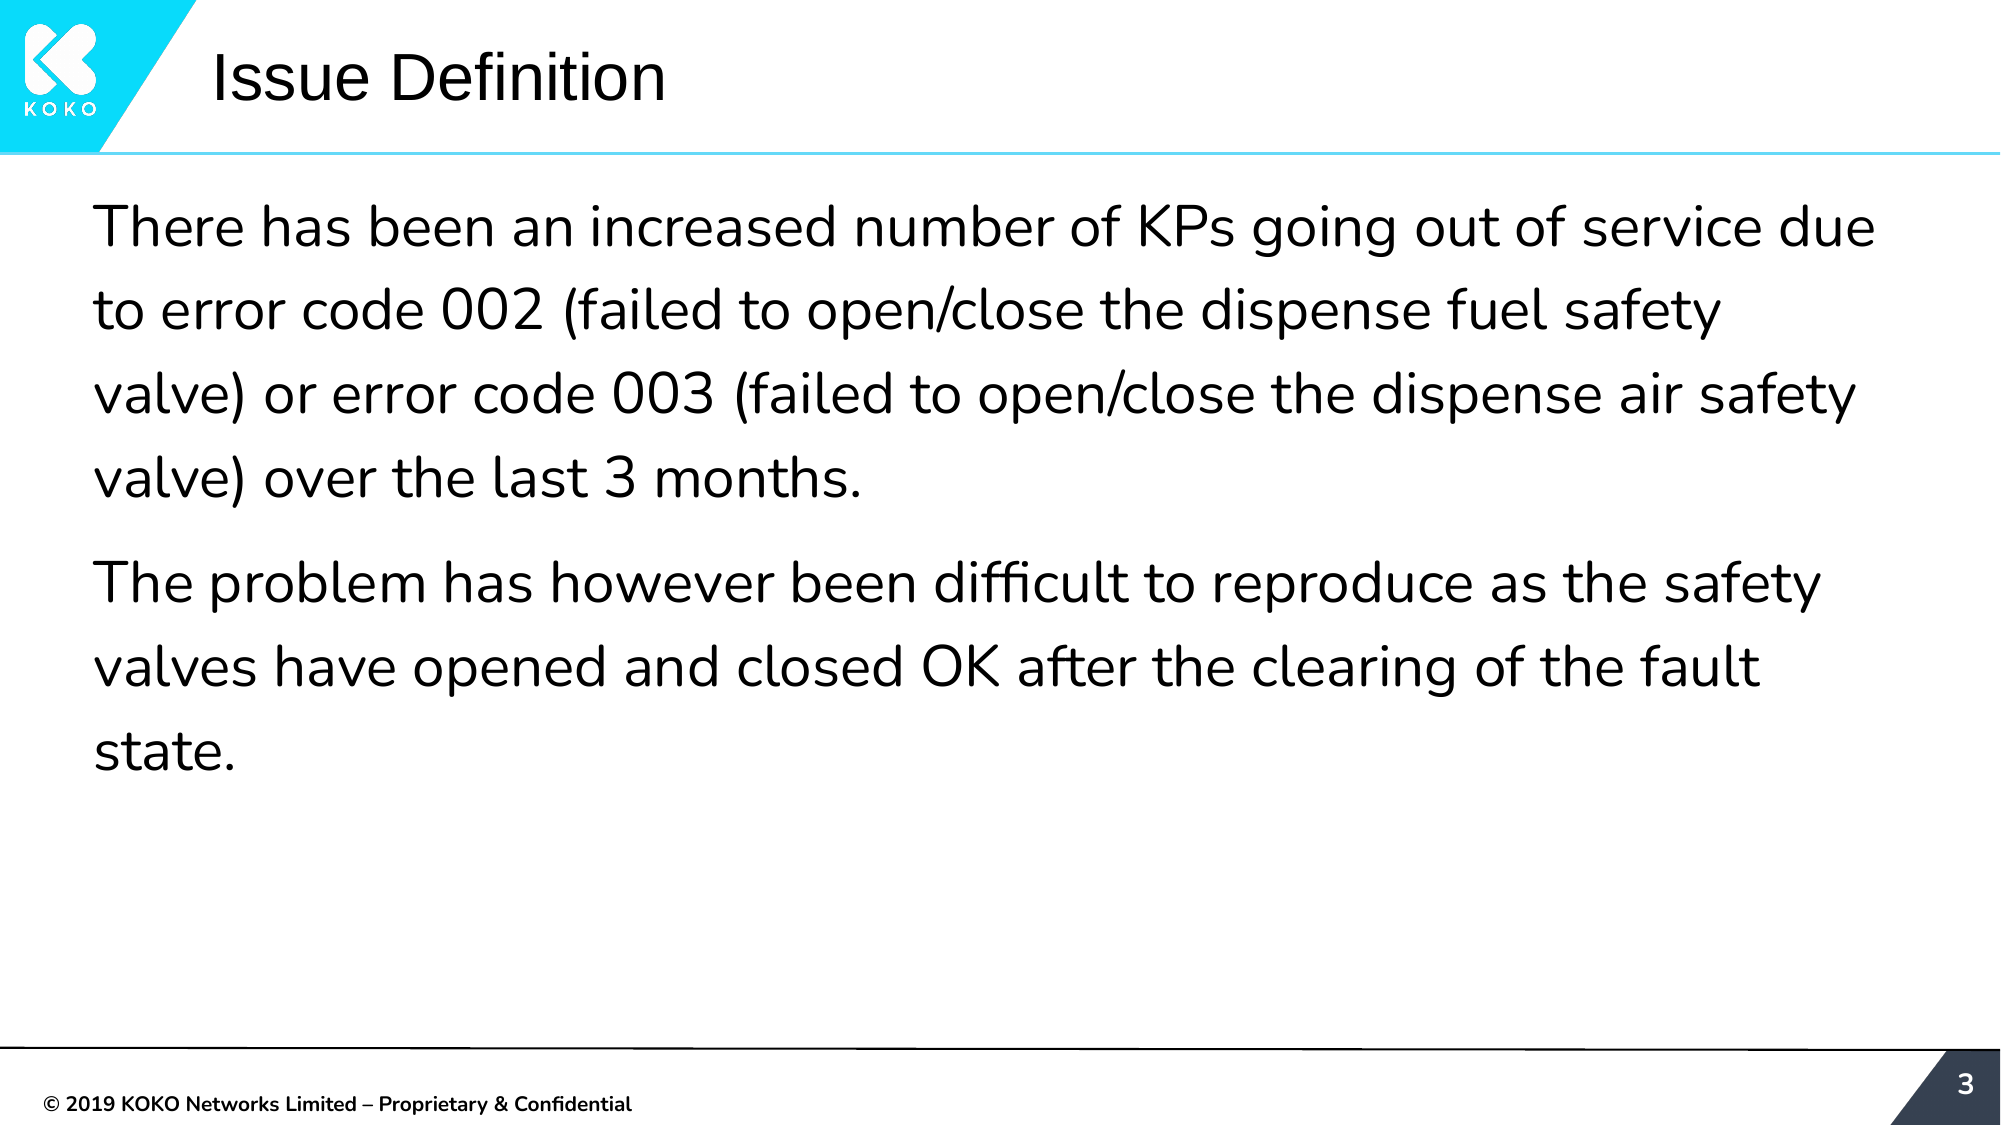

# Issue Definition
There has been an increased number of KPs going out of service due to error code 002 (failed to open/close the dispense fuel safety valve) or error code 003 (failed to open/close the dispense air safety valve) over the last 3 months.
The problem has however been difficult to reproduce as the safety valves have opened and closed OK after the clearing of the fault state.

3